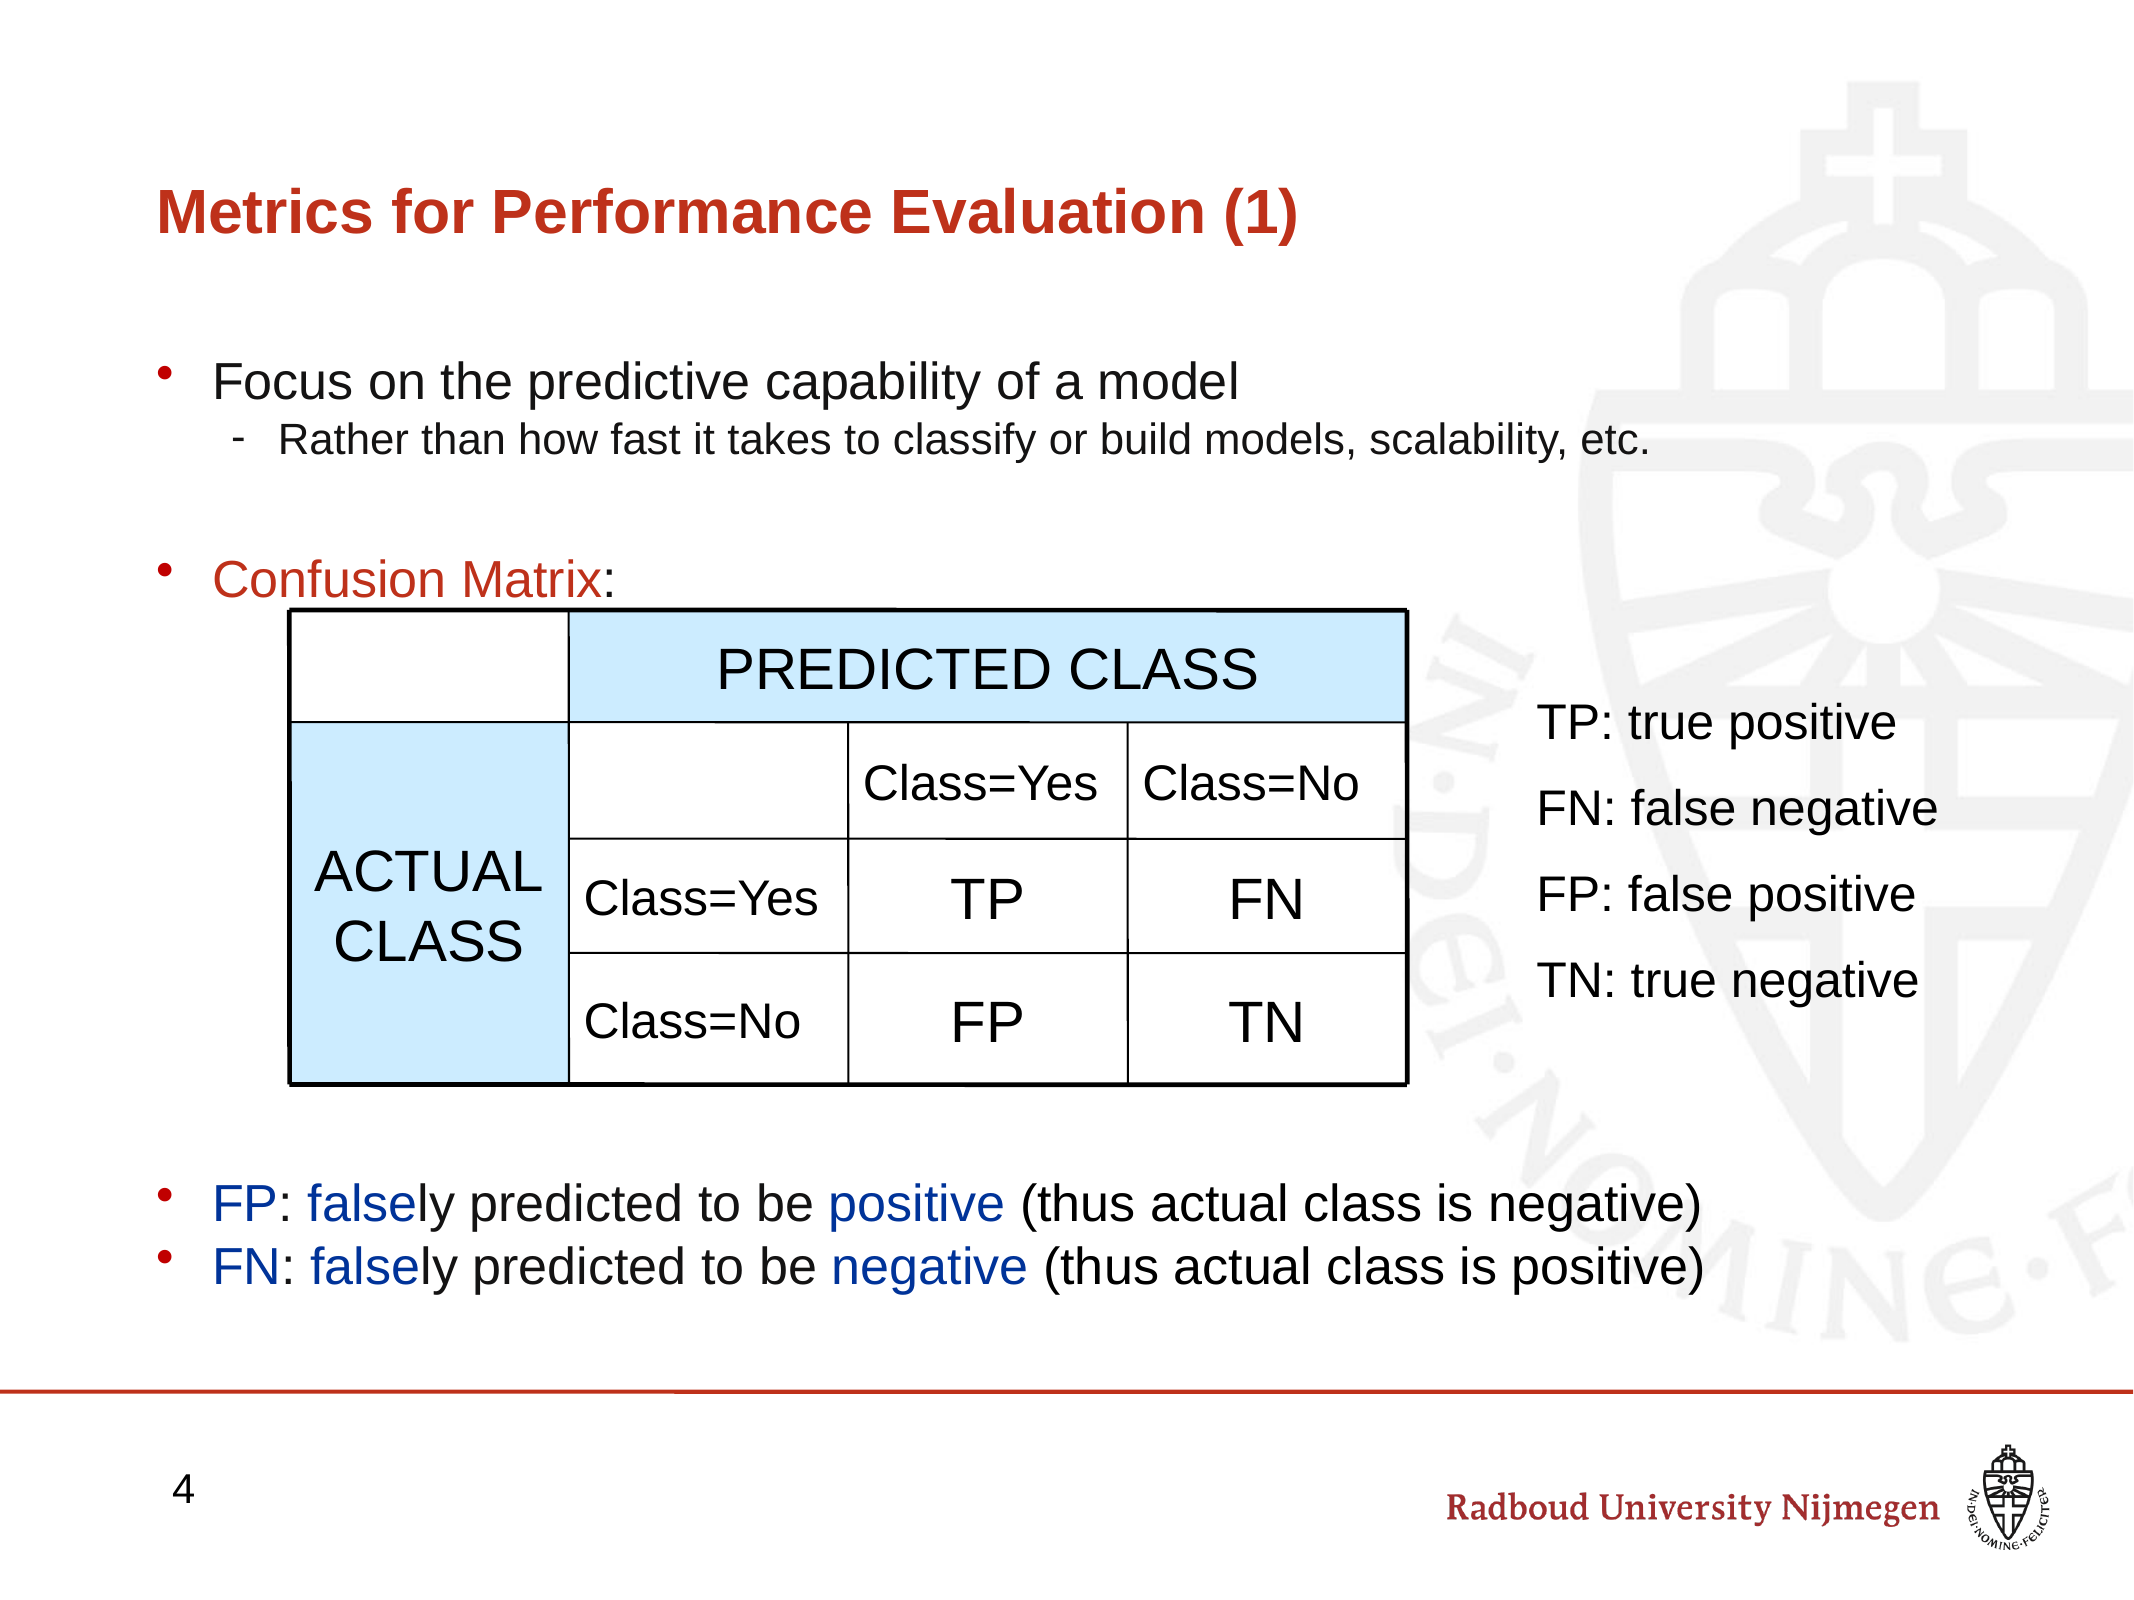

# Metrics for Performance Evaluation (1)
Focus on the predictive capability of a model
Rather than how fast it takes to classify or build models, scalability, etc.

Confusion Matrix:

FP: falsely predicted to be positive (thus actual class is negative)
FN: falsely predicted to be negative (thus actual class is positive)

PREDICTED CLASS

ACTUAL
CLASS

Class=Yes

Class=No

Class=Yes

TP
FN
Class=No

FP
TN

TP: true positive
FN: false negative‏
FP: false positive
TN: true negative‏
4